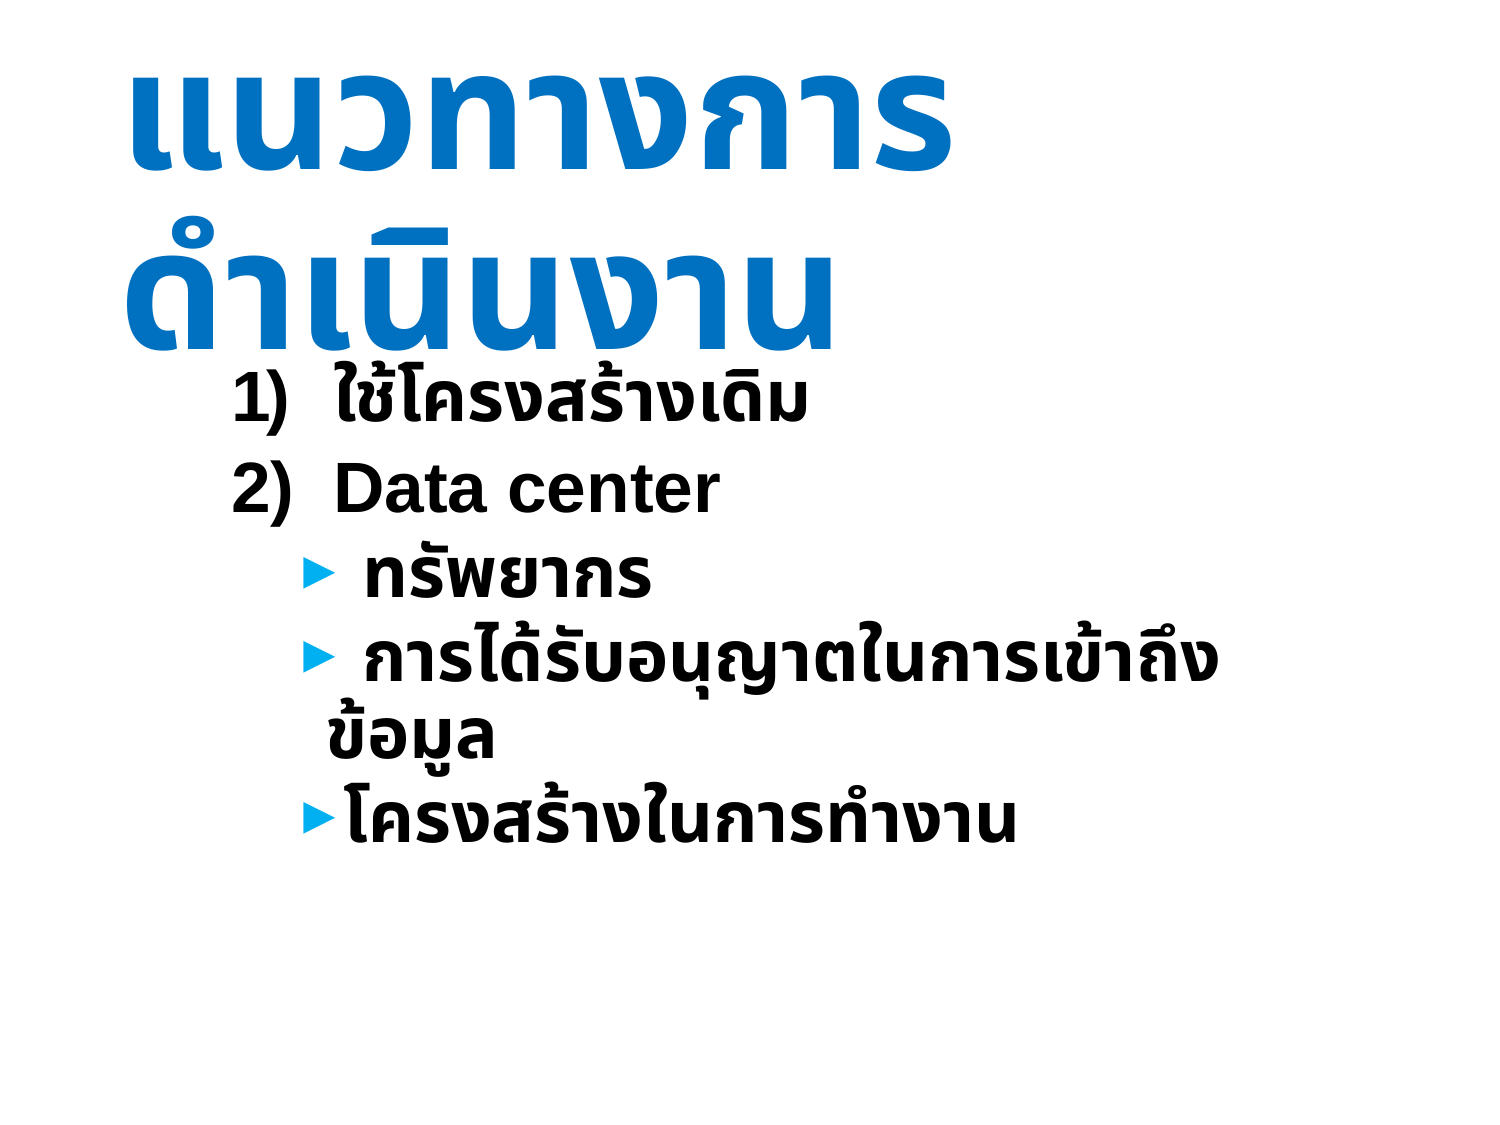

# แนวทางการดำเนินงาน
ใช้โครงสร้างเดิม
Data center
 ทรัพยากร
 การได้รับอนุญาตในการเข้าถึงข้อมูล
โครงสร้างในการทำงาน